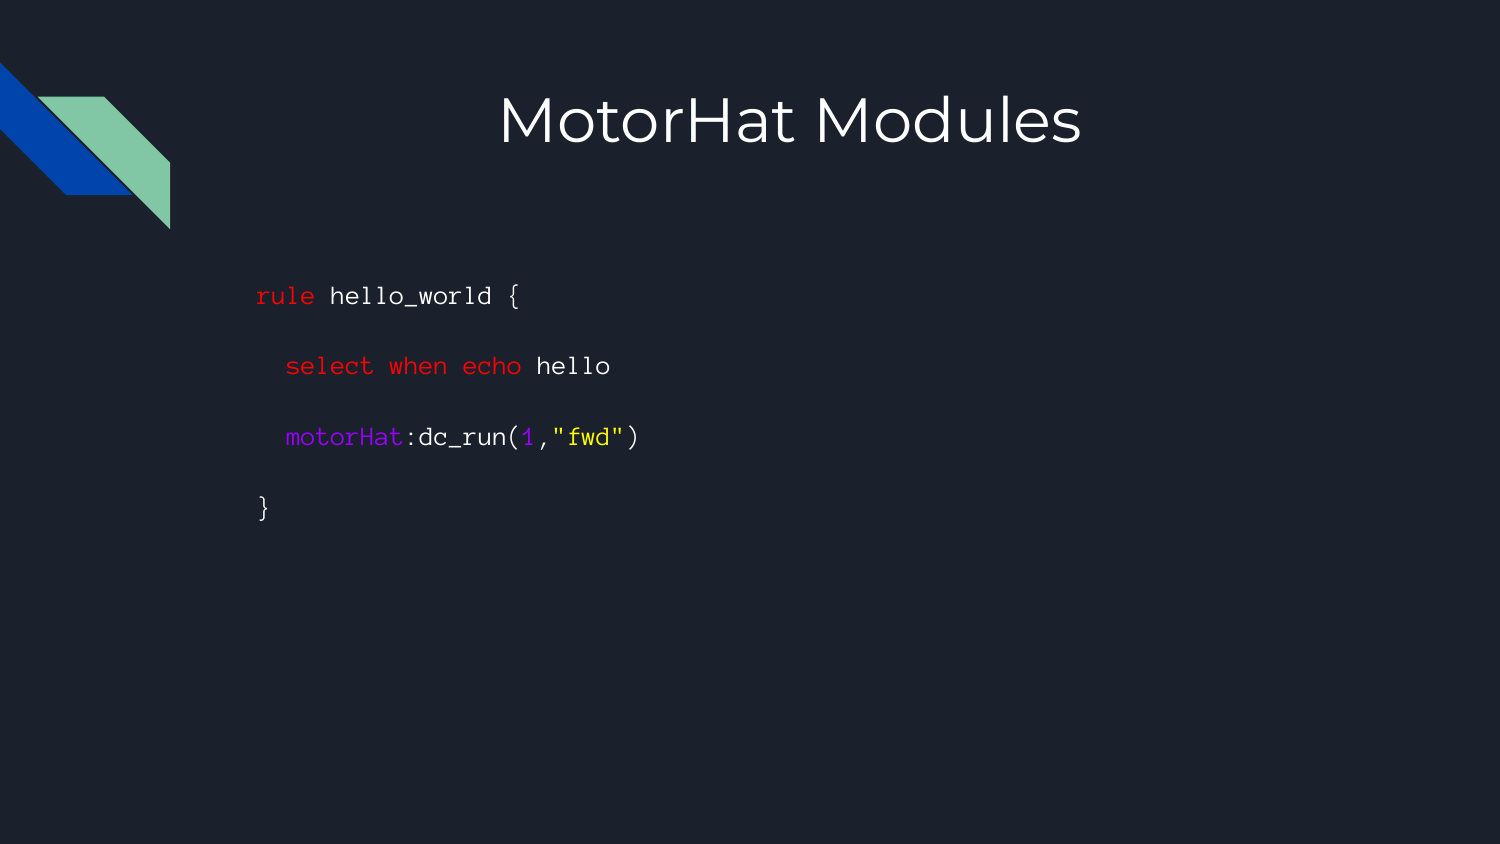

# MotorHat Modules
  rule hello_world {
    select when echo hello
    motorHat:dc_run(1,"fwd")
  }